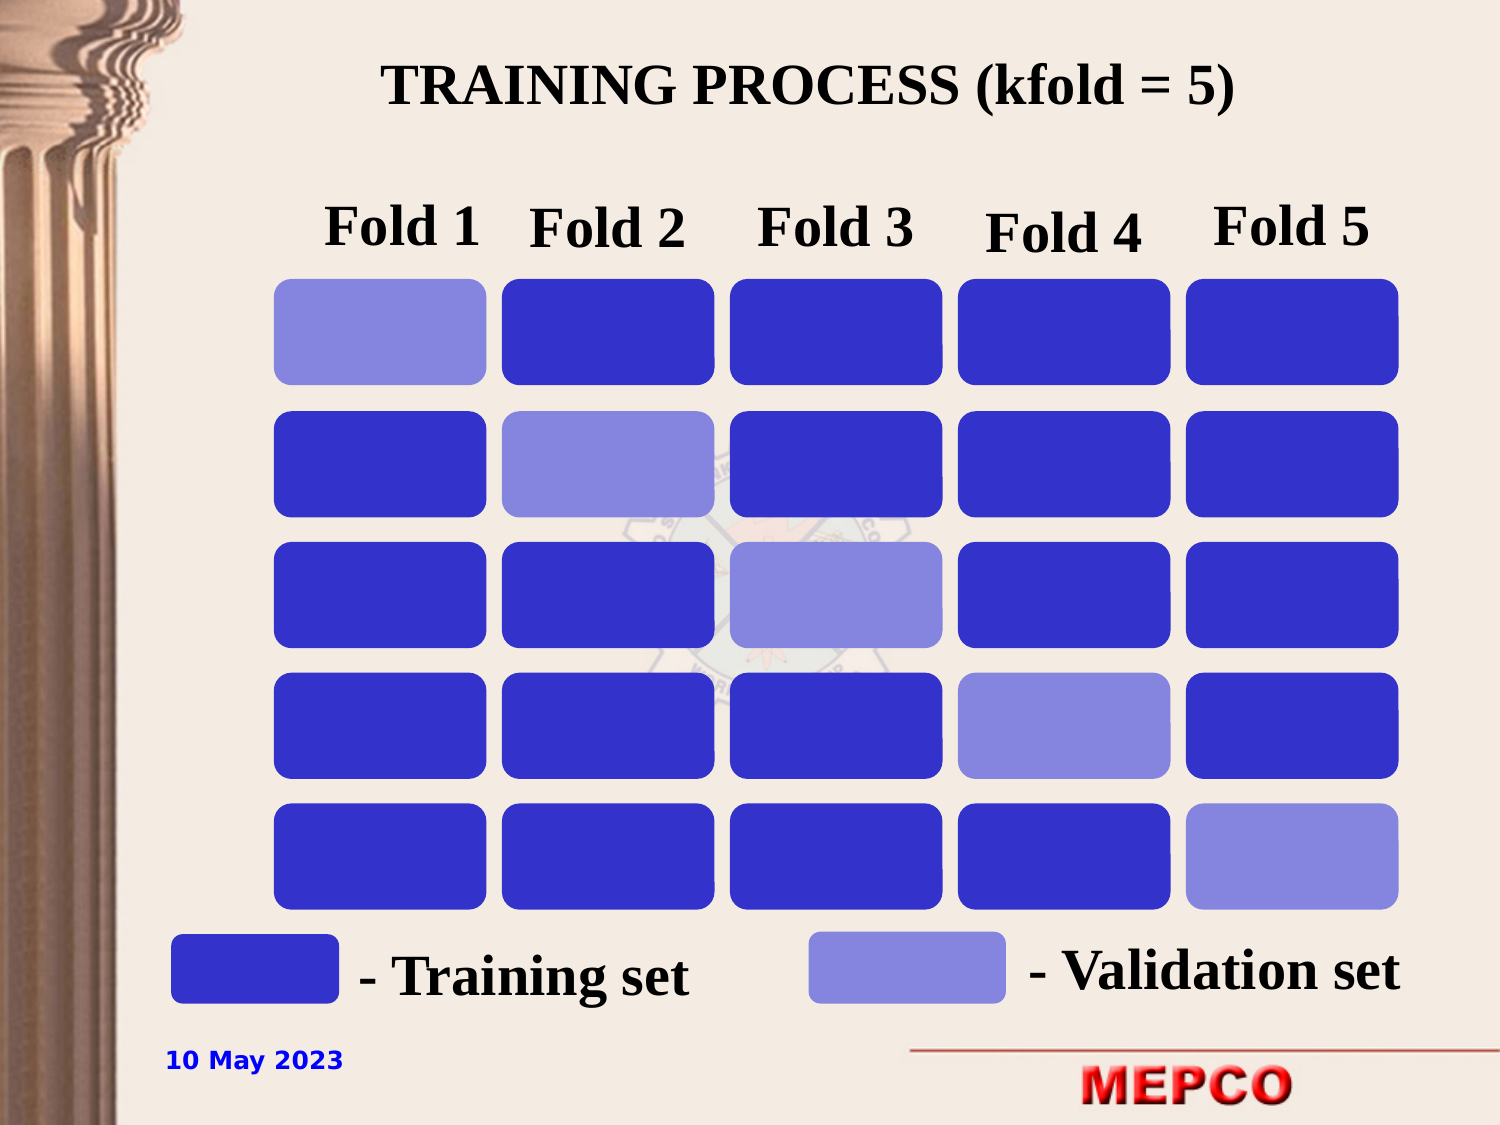

TRAINING PROCESS (kfold = 5)
Fold 1
Fold 5
Fold 3
Fold 2
Fold 4

- Validation set
- Training set